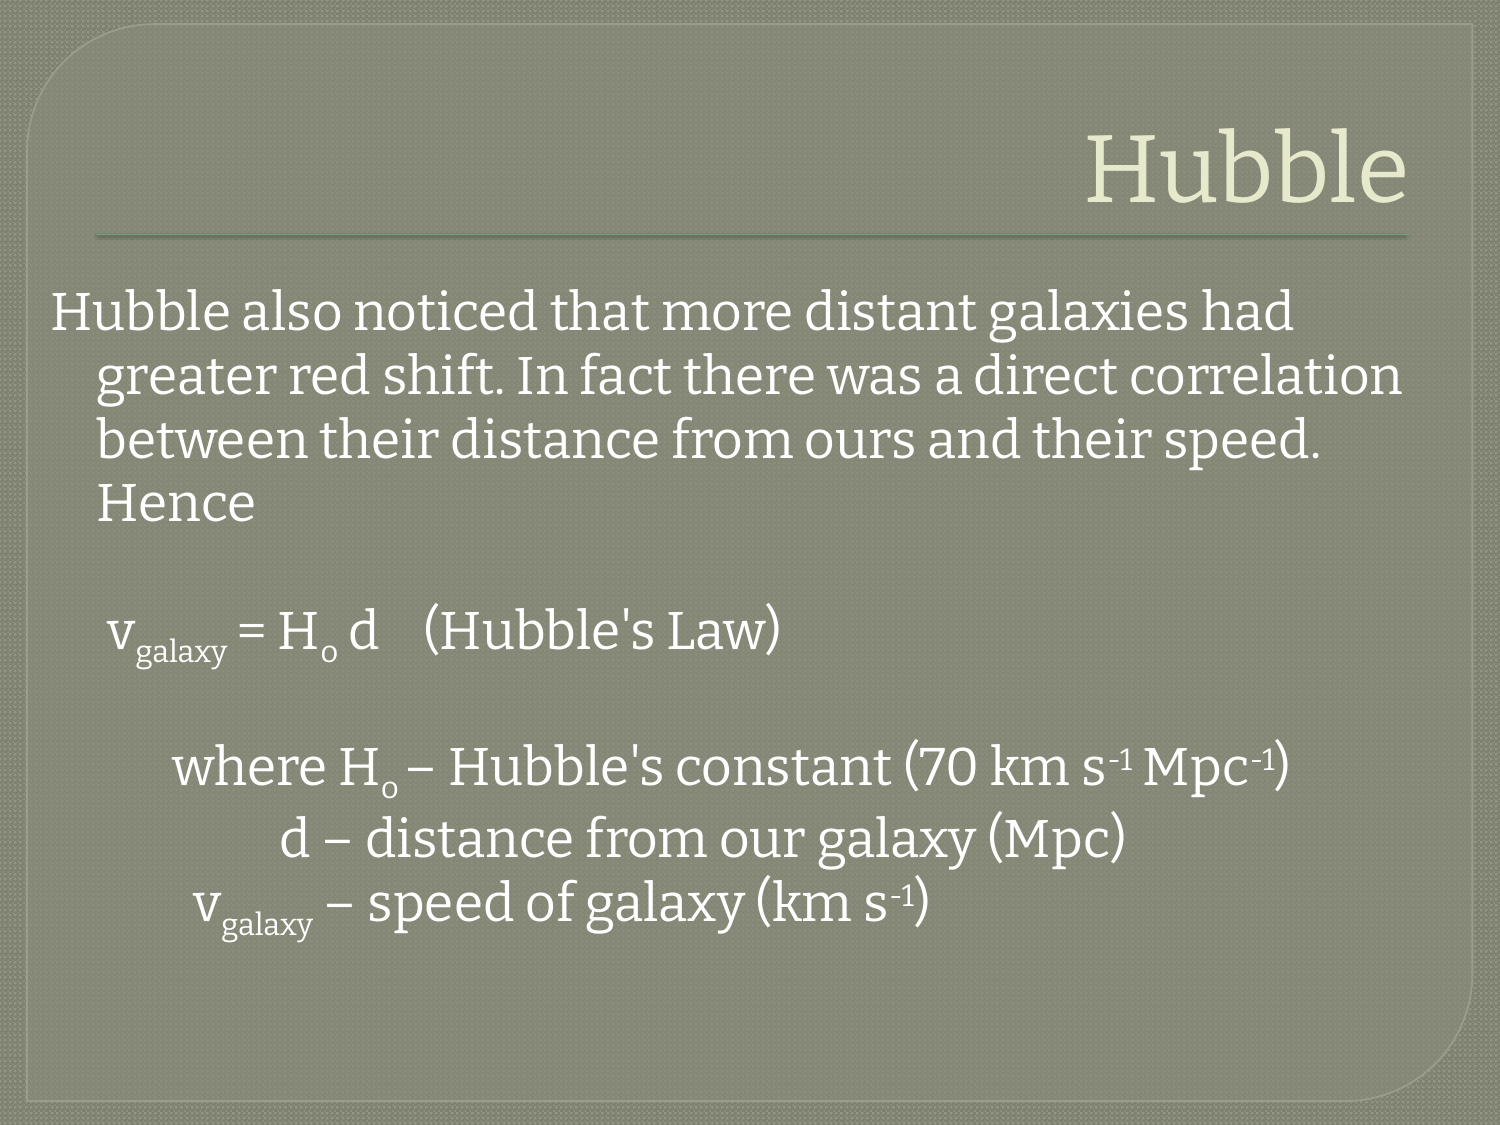

# Hubble
Hubble also noticed that more distant galaxies had greater red shift. In fact there was a direct correlation between their distance from ours and their speed. Hence

		 vgalaxy = Ho d    (Hubble's Law)

		       where Ho – Hubble's constant (70 km s-1 Mpc-1)	                    d – distance from our galaxy (Mpc)
			         vgalaxy – speed of galaxy (km s-1)